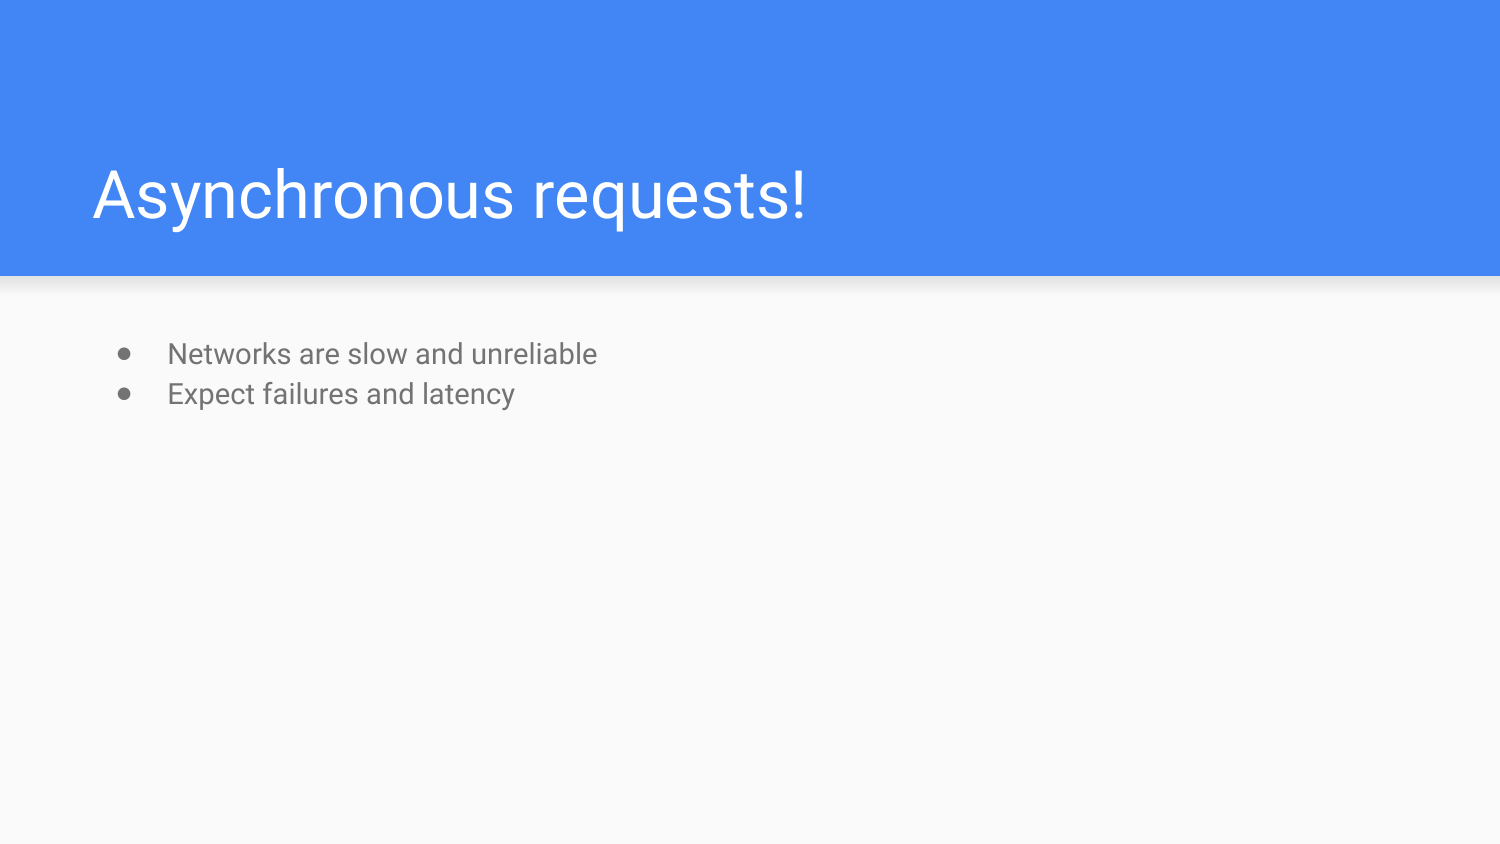

# Asynchronous requests!
Networks are slow and unreliable
Expect failures and latency